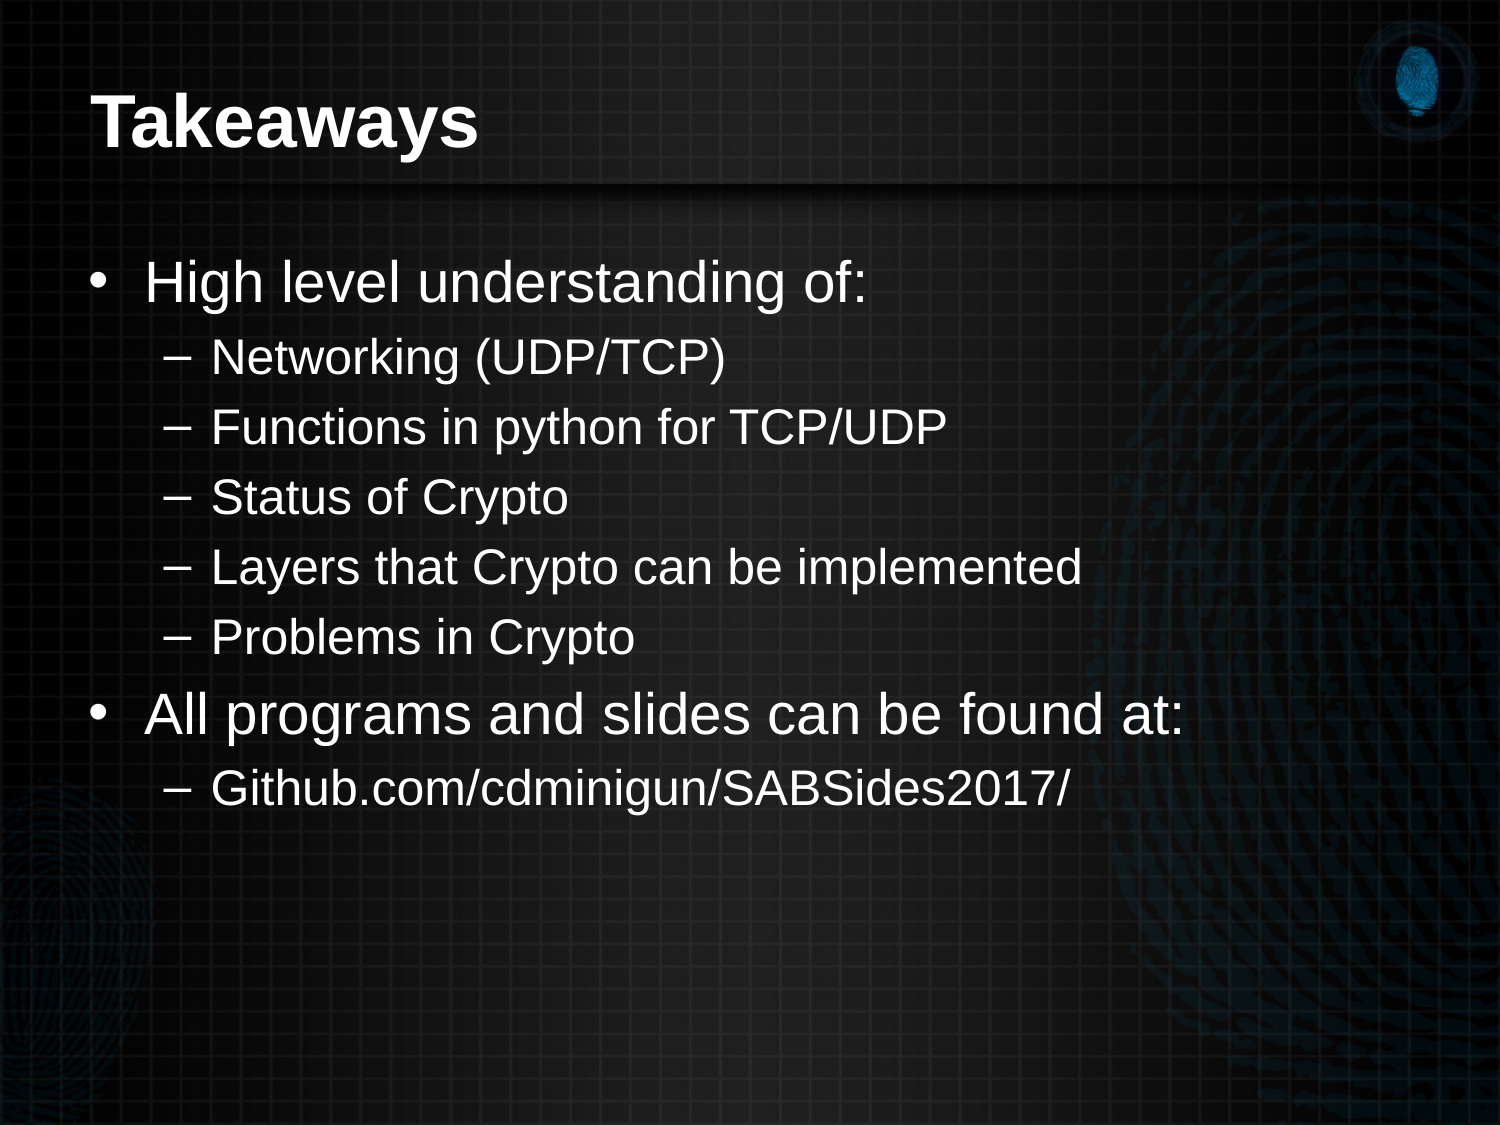

# Takeaways
High level understanding of:
Networking (UDP/TCP)
Functions in python for TCP/UDP
Status of Crypto
Layers that Crypto can be implemented
Problems in Crypto
All programs and slides can be found at:
Github.com/cdminigun/SABSides2017/